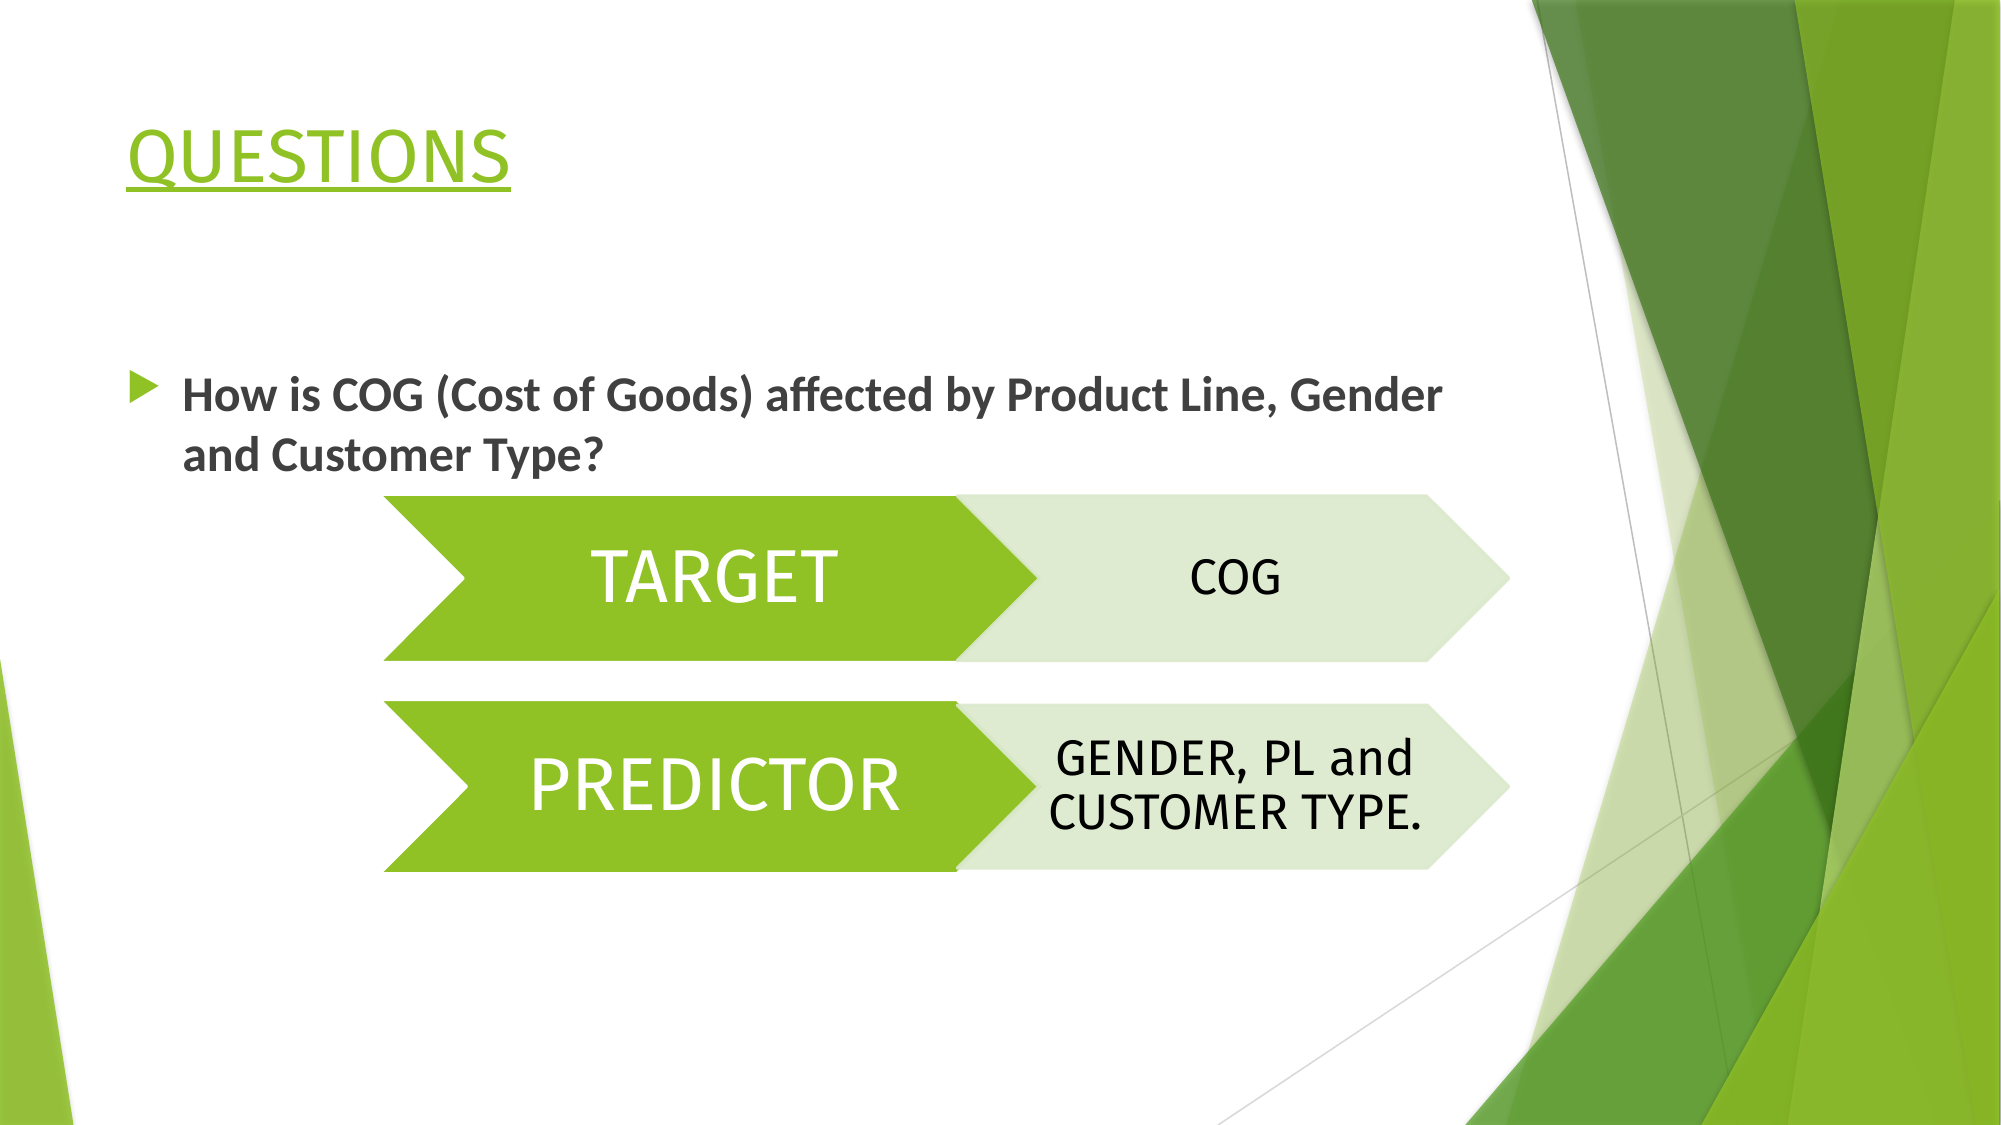

# QUESTIONS
How is COG (Cost of Goods) affected by Product Line, Gender and Customer Type?

TARGET
COG
PREDICTOR
GENDER, PL and CUSTOMER TYPE.